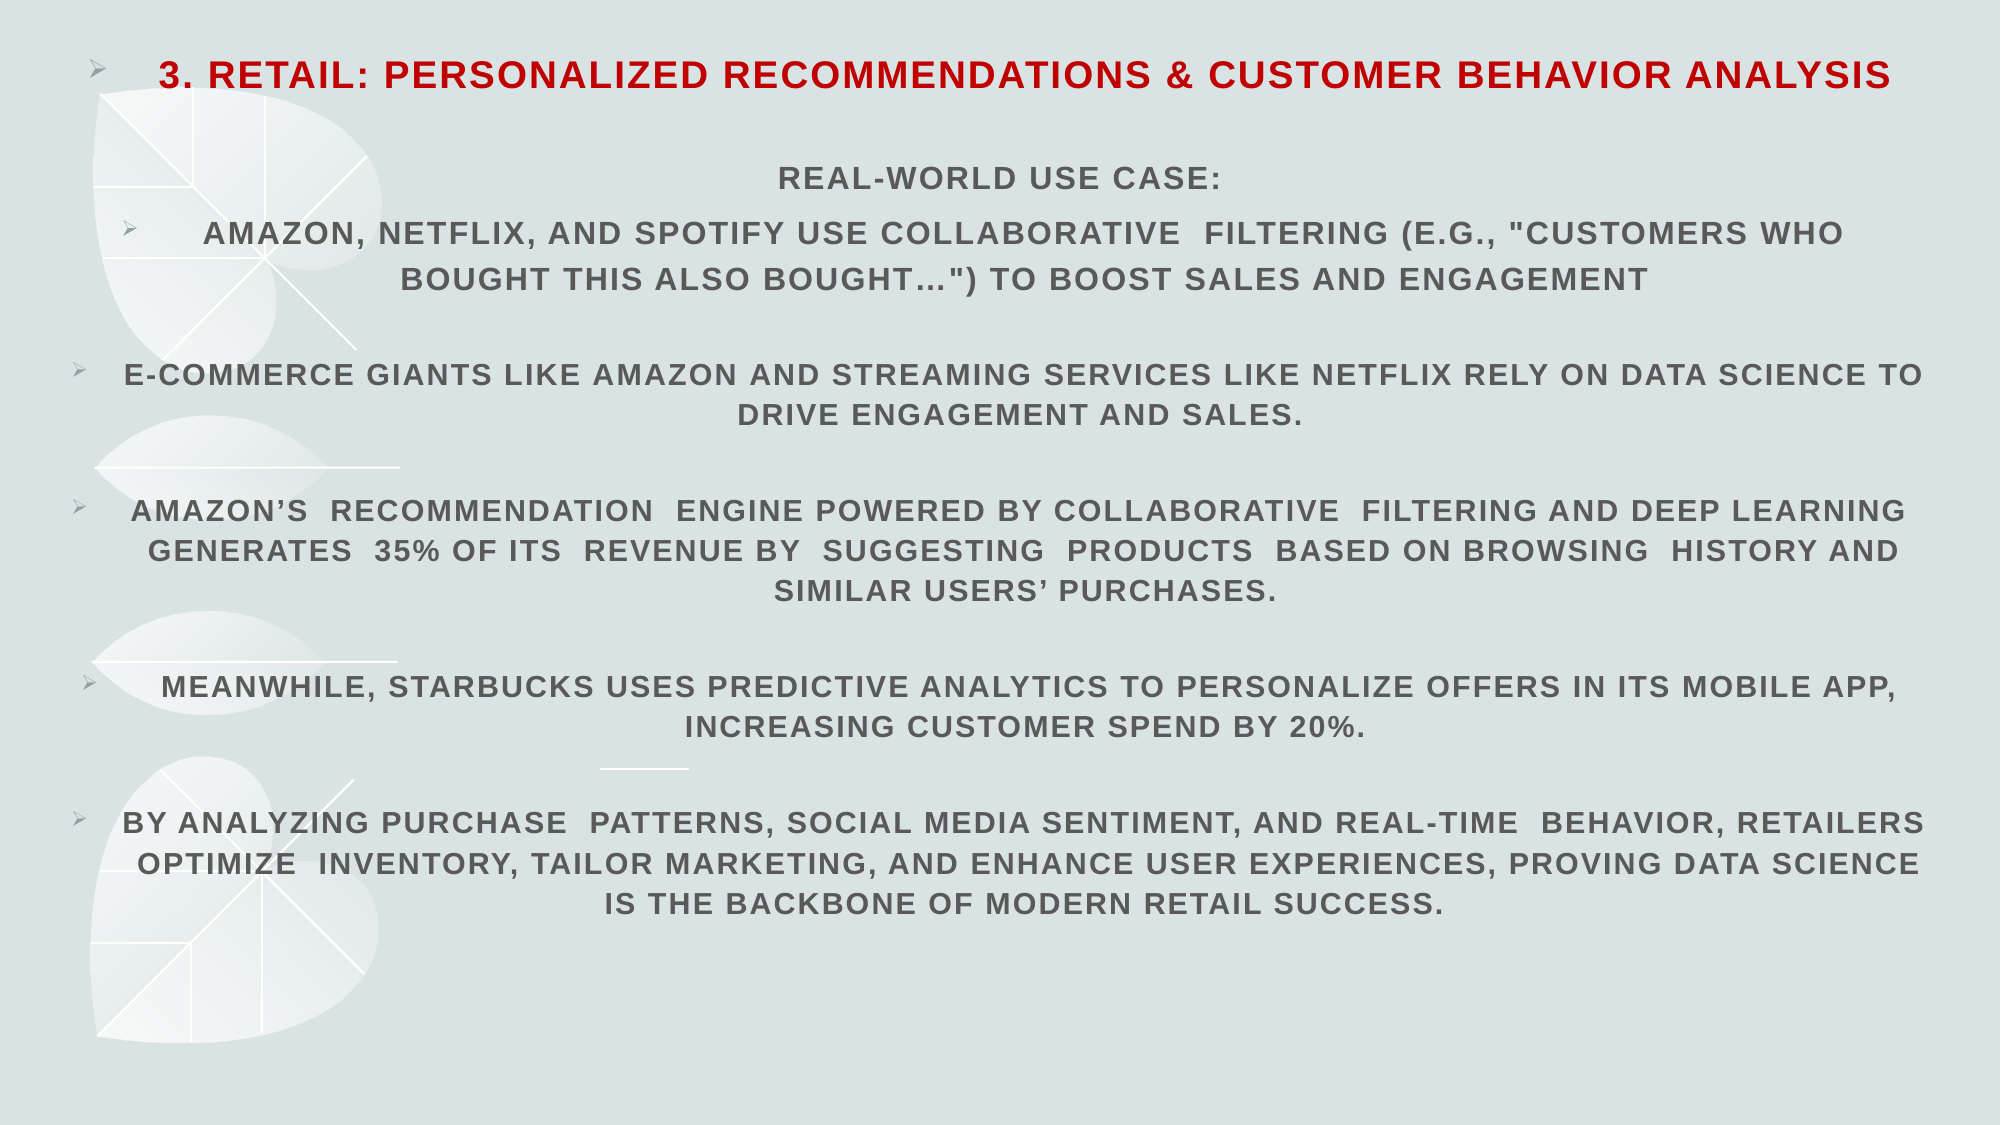

3. Retail: Personalized Recommendations & Customer Behavior Analysis

Real-World Use Case:
Amazon, Netflix, and Spotify use collaborative  filtering (e.g., "Customers who bought this also bought…") to boost sales and engagement

E-commerce giants like Amazon and streaming services like Netflix rely on data science to drive engagement and sales.

Amazon’s  recommendation  engine powered by collaborative  filtering and deep learning  generates  35% of its  revenue by  suggesting  products  based on browsing  history and similar users’ purchases.

 Meanwhile, Starbucks uses predictive analytics to personalize offers in its mobile app, increasing customer spend by 20%.

By analyzing purchase  patterns, social media sentiment, and real-time  behavior, retailers  optimize  inventory, tailor marketing, and enhance user experiences, proving data science is the backbone of modern retail success.